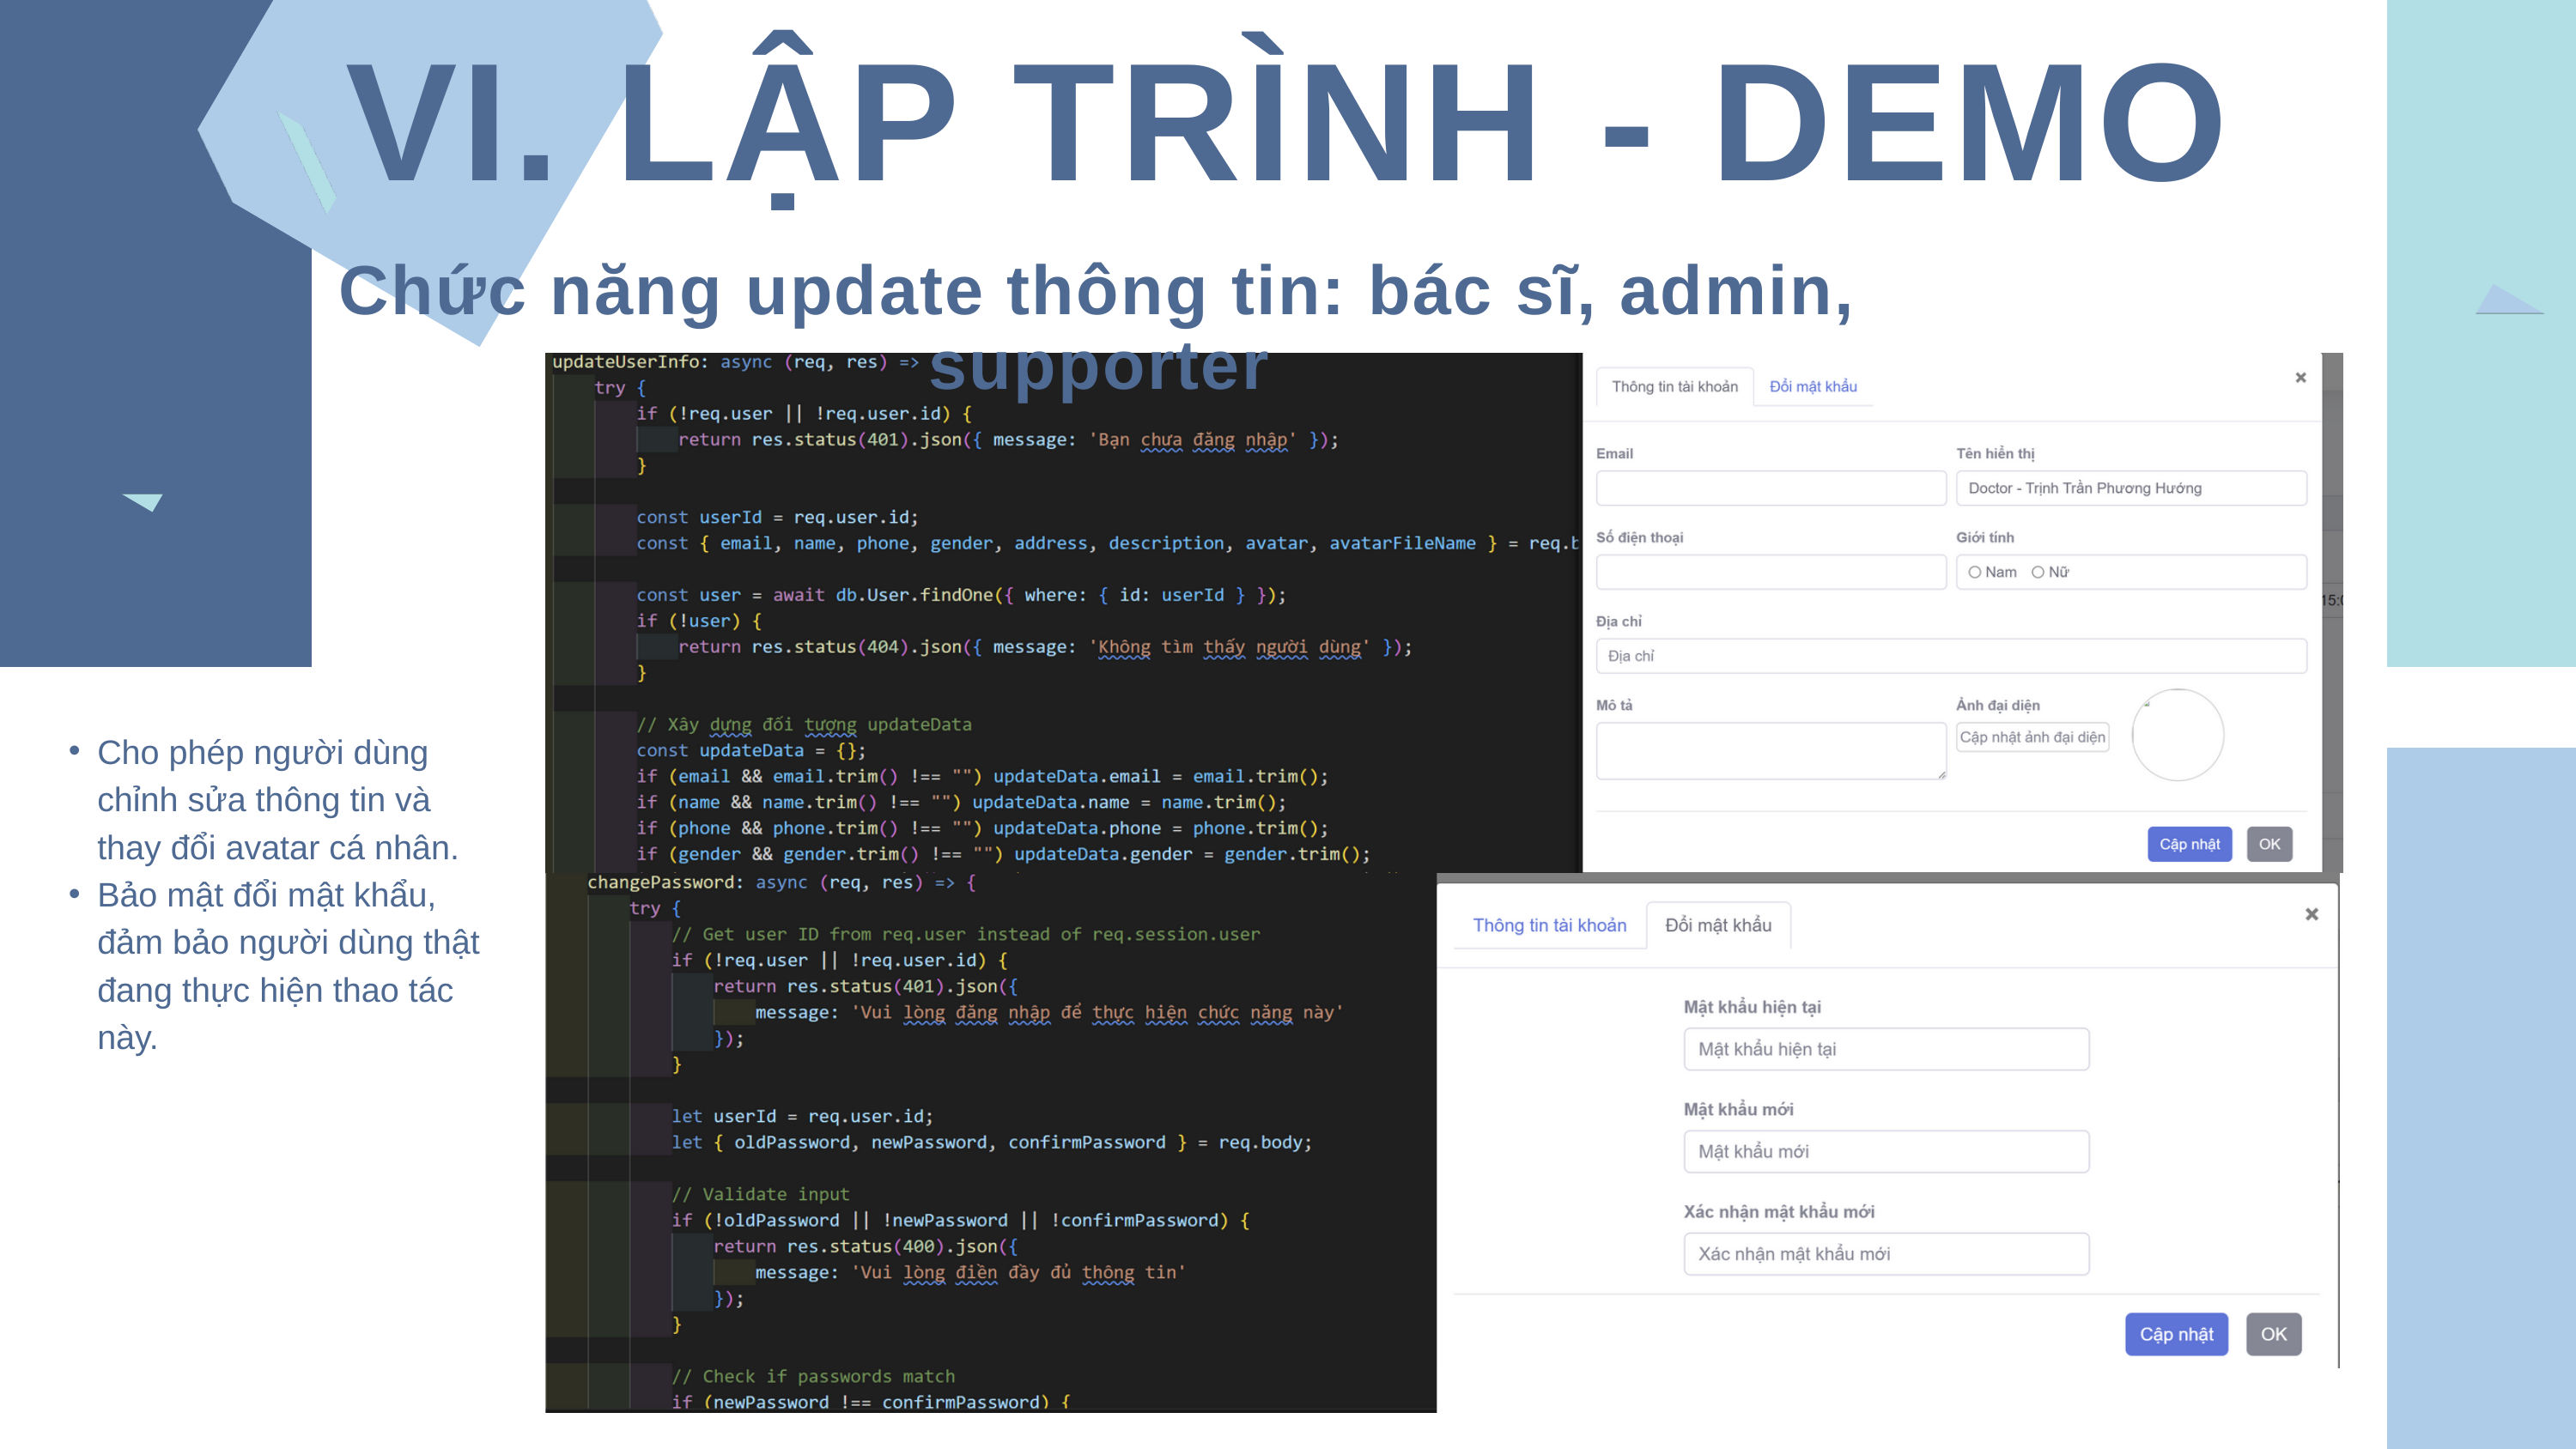

VI. LẬP TRÌNH - DEMO

Chức năng update thông tin: bác sĩ, admin, supporter

Cho phép người dùng chỉnh sửa thông tin và thay đổi avatar cá nhân.
Bảo mật đổi mật khẩu, đảm bảo người dùng thật đang thực hiện thao tác này.